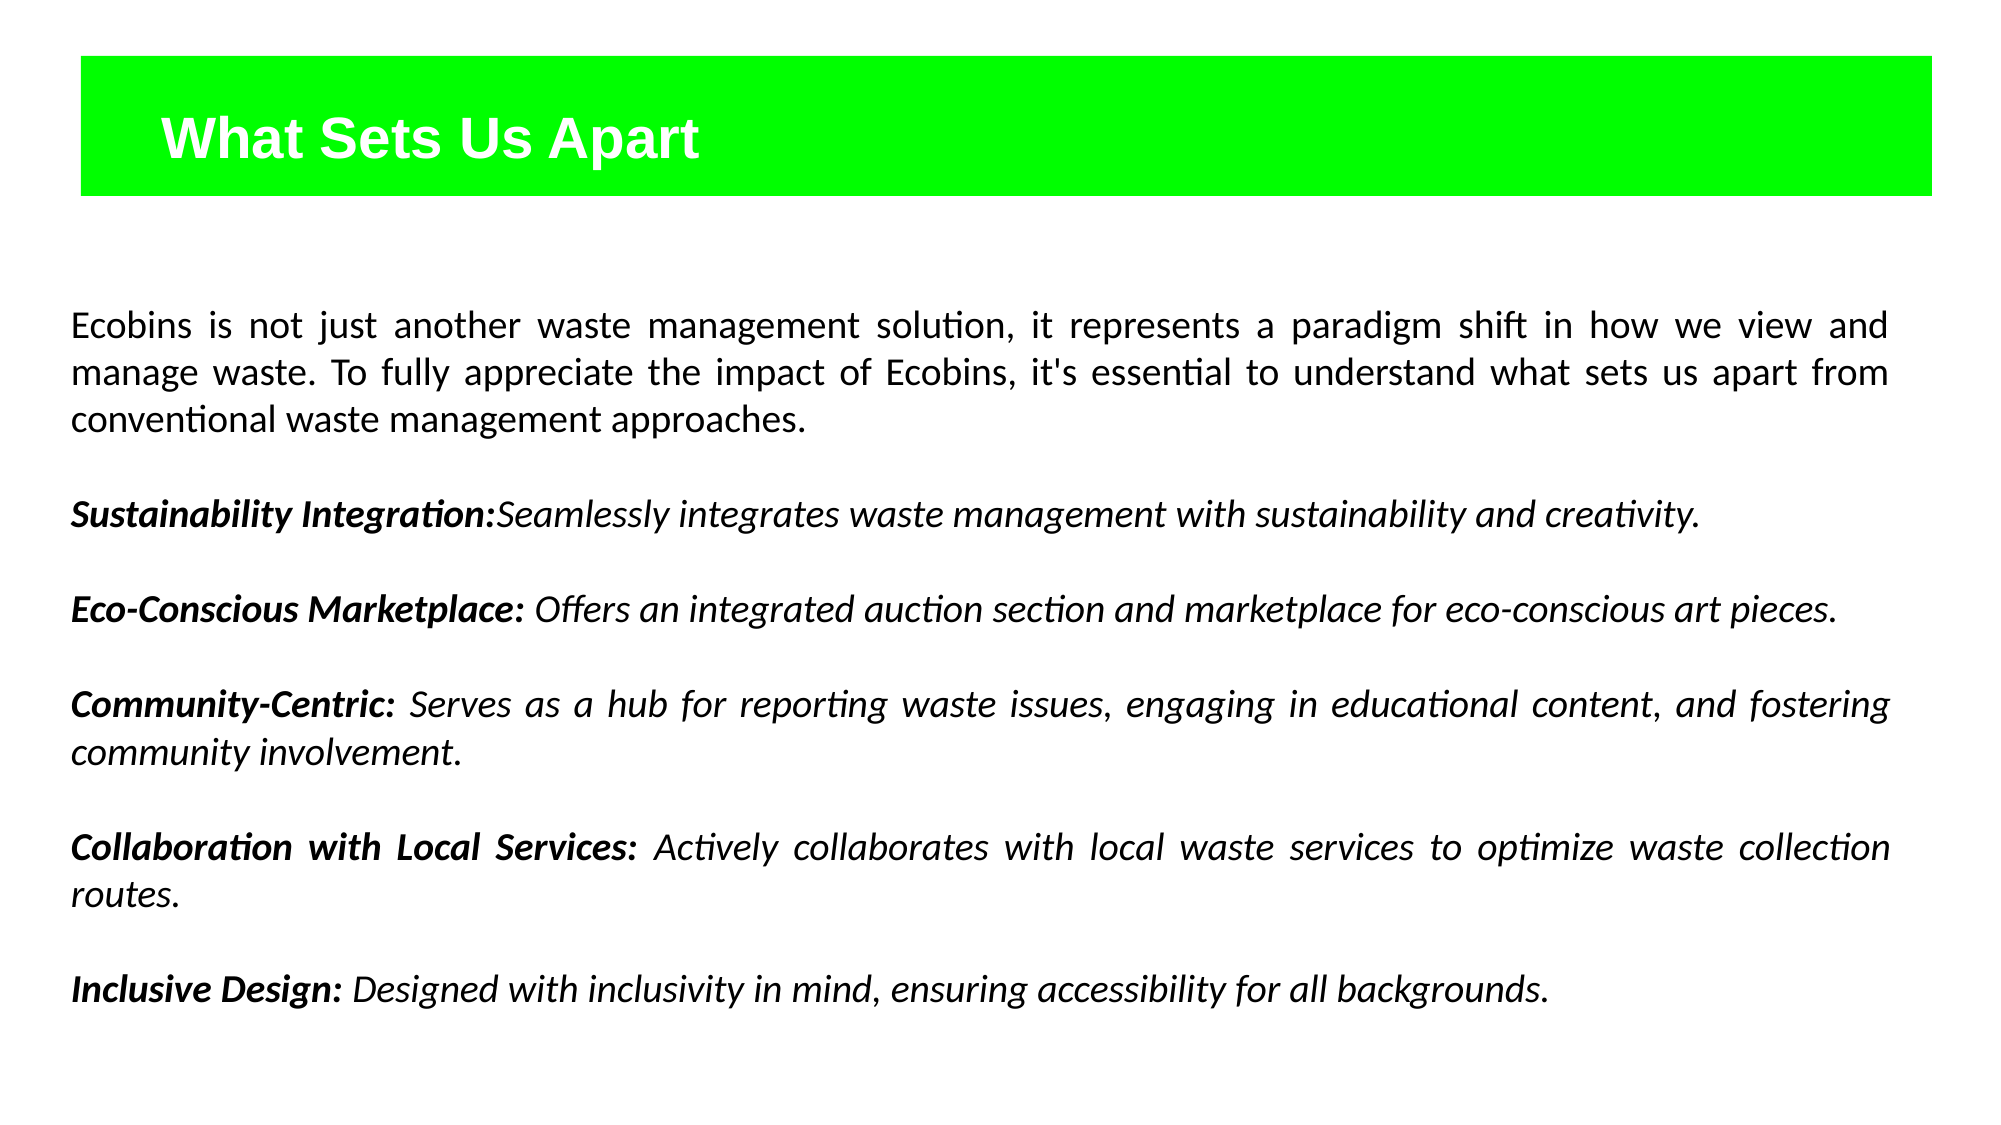

# What Sets Us Apart
Ecobins is not just another waste management solution, it represents a paradigm shift in how we view and manage waste. To fully appreciate the impact of Ecobins, it's essential to understand what sets us apart from conventional waste management approaches.

Sustainability Integration:Seamlessly integrates waste management with sustainability and creativity.

Eco-Conscious Marketplace: Offers an integrated auction section and marketplace for eco-conscious art pieces.

Community-Centric: Serves as a hub for reporting waste issues, engaging in educational content, and fostering community involvement.

Collaboration with Local Services: Actively collaborates with local waste services to optimize waste collection routes.

Inclusive Design: Designed with inclusivity in mind, ensuring accessibility for all backgrounds.